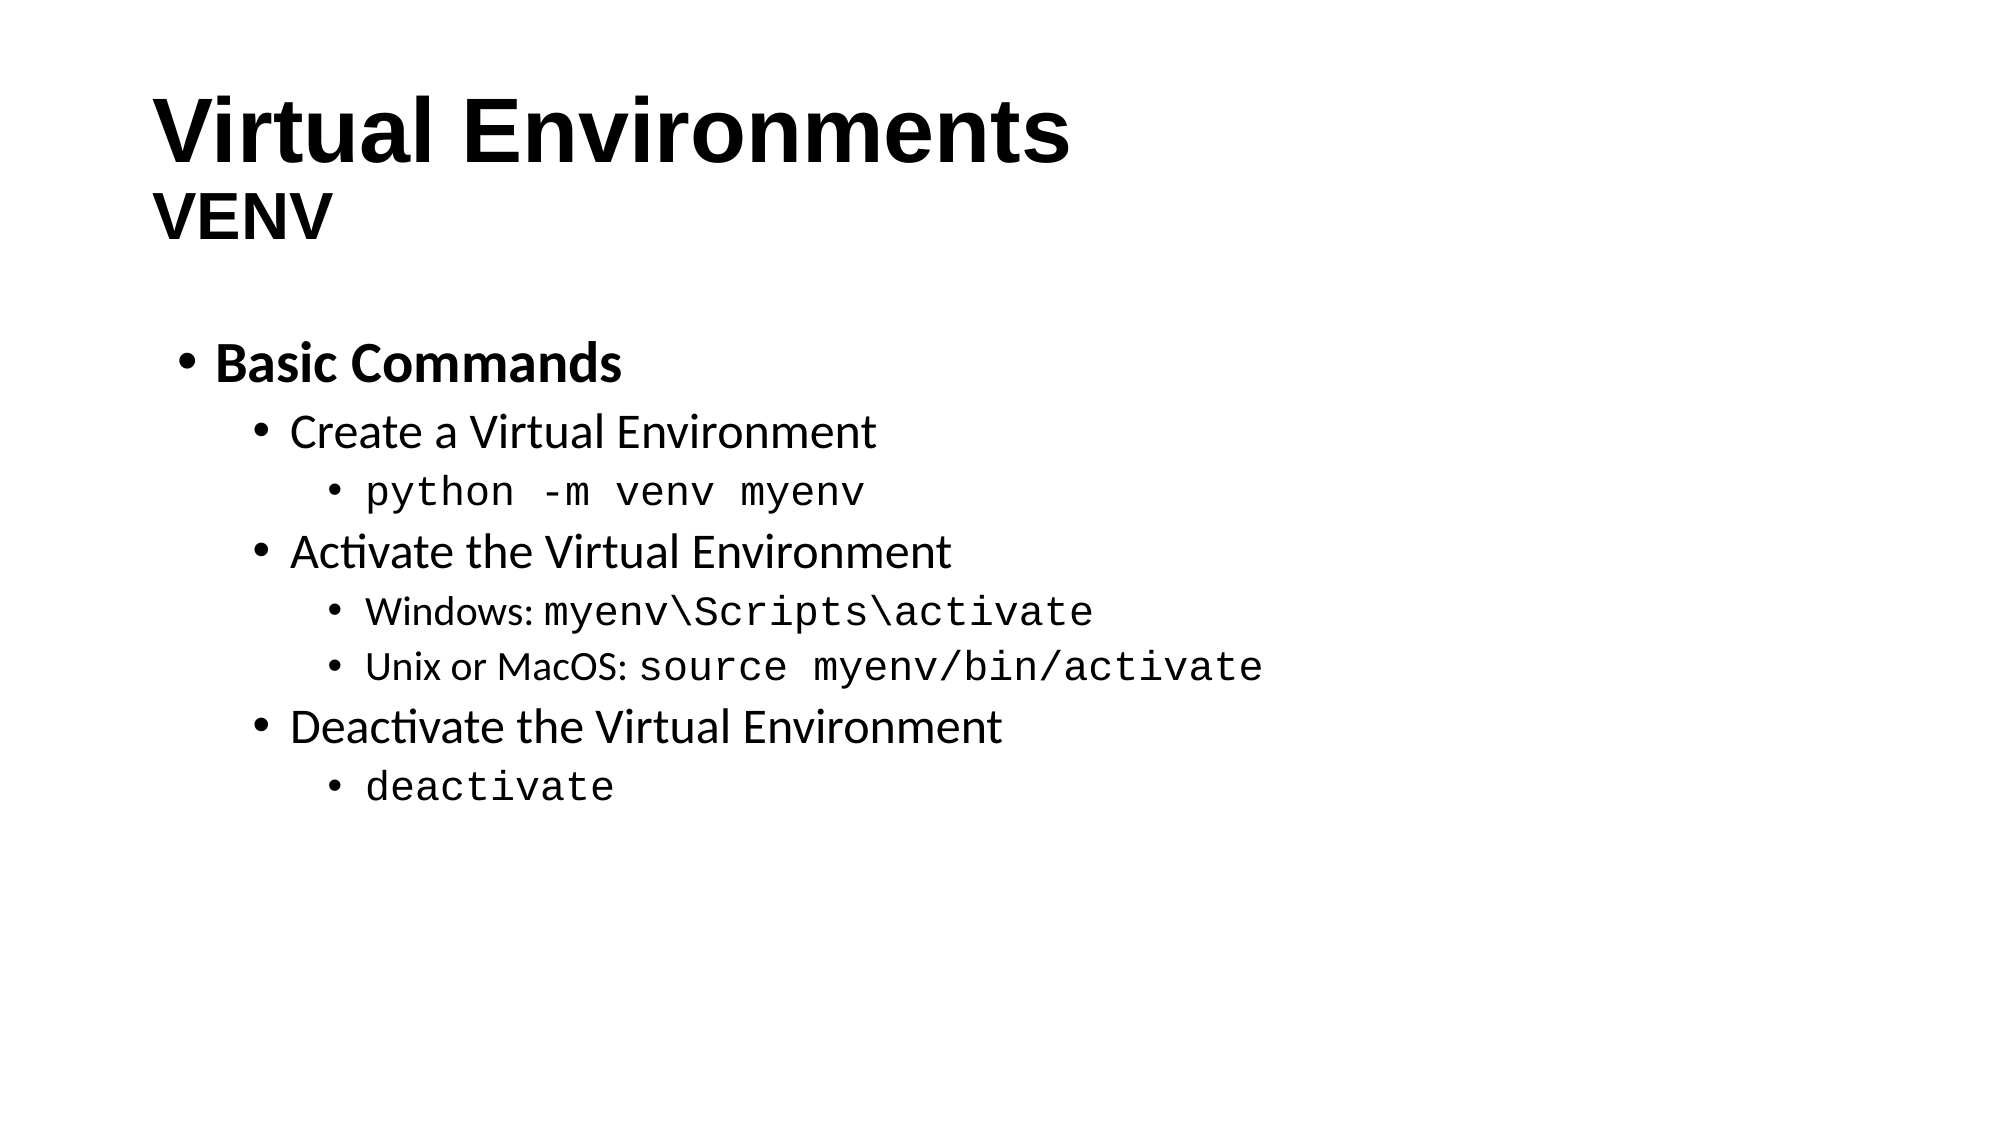

# Virtual Environments VENV
Basic Commands
Create a Virtual Environment
python -m venv myenv
Activate the Virtual Environment
Windows: myenv\Scripts\activate
Unix or MacOS: source myenv/bin/activate
Deactivate the Virtual Environment
deactivate